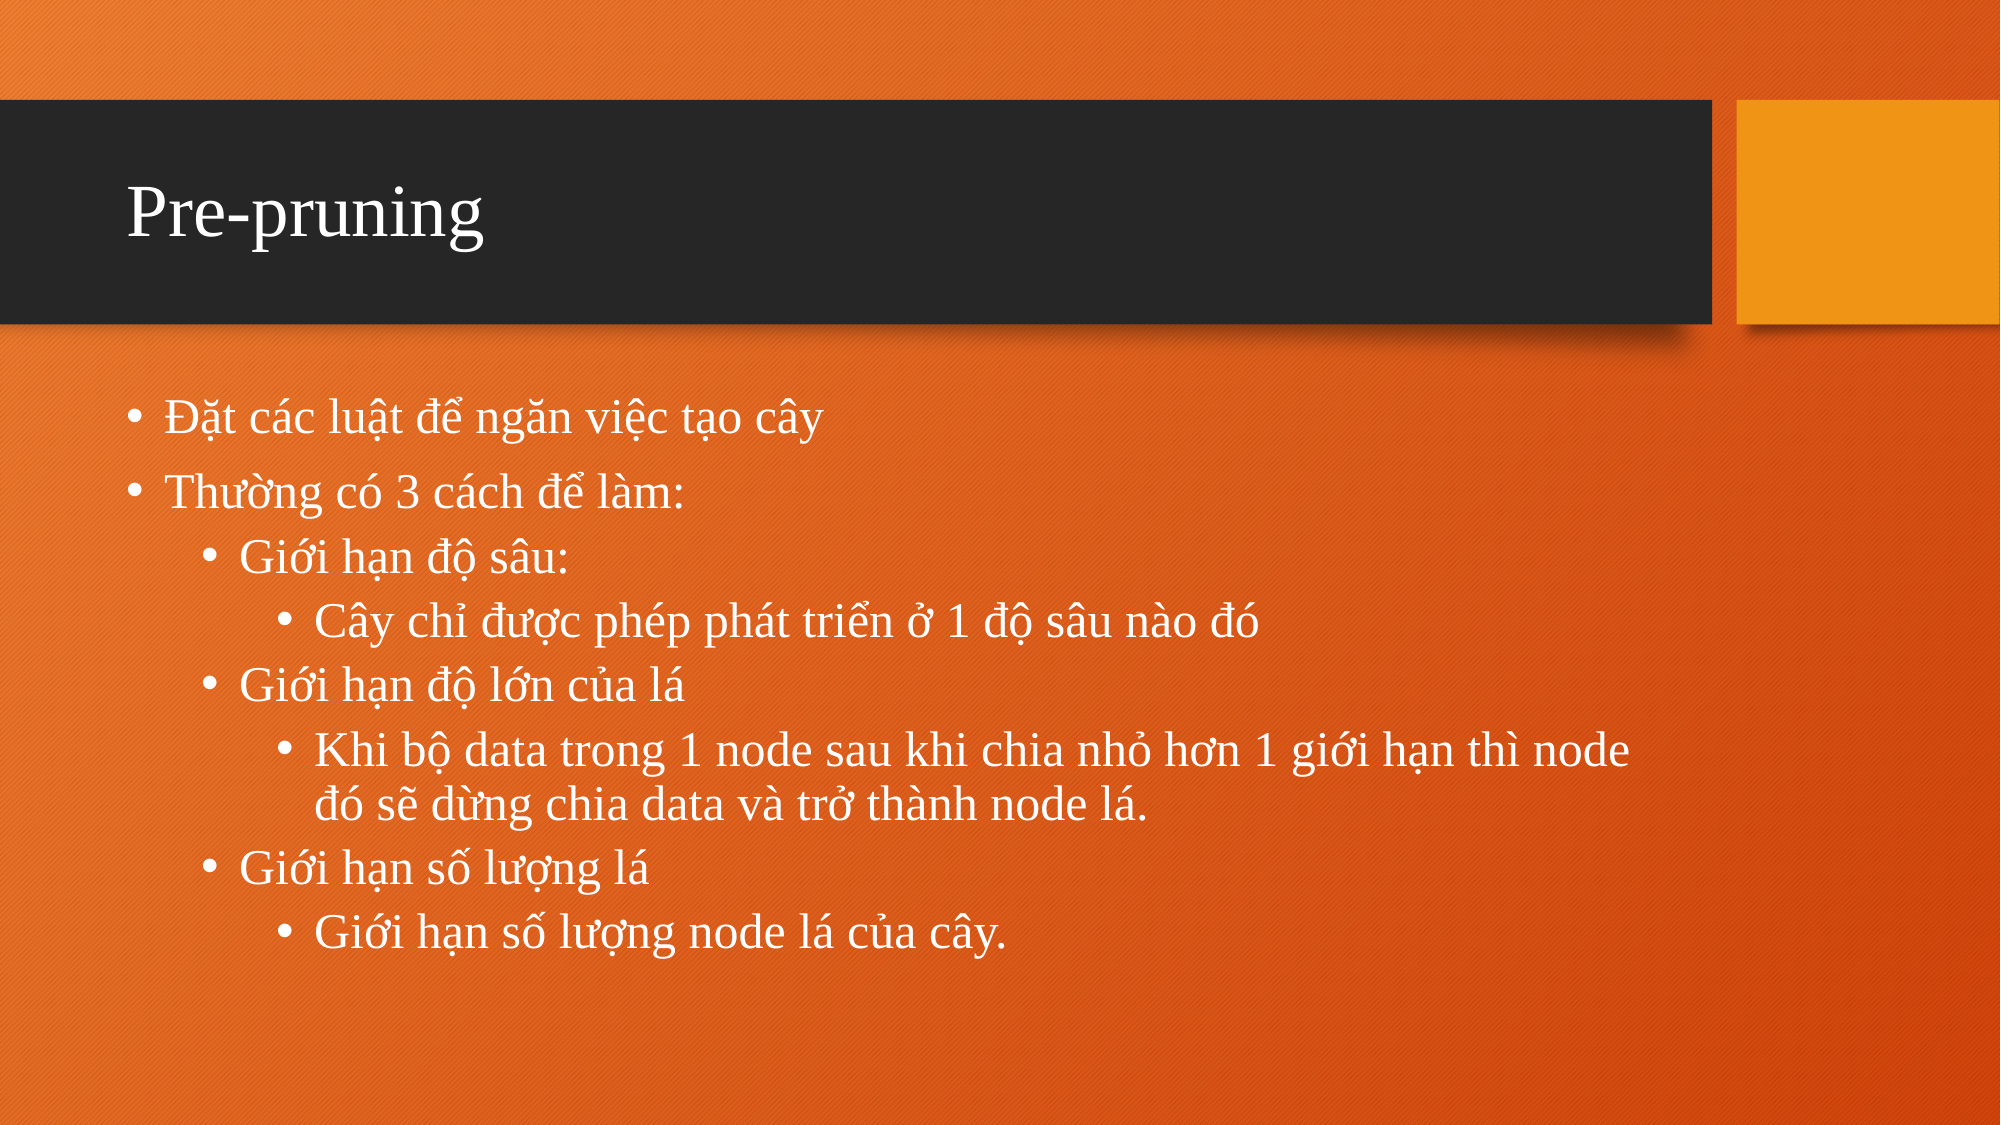

# Pre-pruning
Đặt các luật để ngăn việc tạo cây
Thường có 3 cách để làm:
Giới hạn độ sâu:
Cây chỉ được phép phát triển ở 1 độ sâu nào đó
Giới hạn độ lớn của lá
Khi bộ data trong 1 node sau khi chia nhỏ hơn 1 giới hạn thì node đó sẽ dừng chia data và trở thành node lá.
Giới hạn số lượng lá
Giới hạn số lượng node lá của cây.